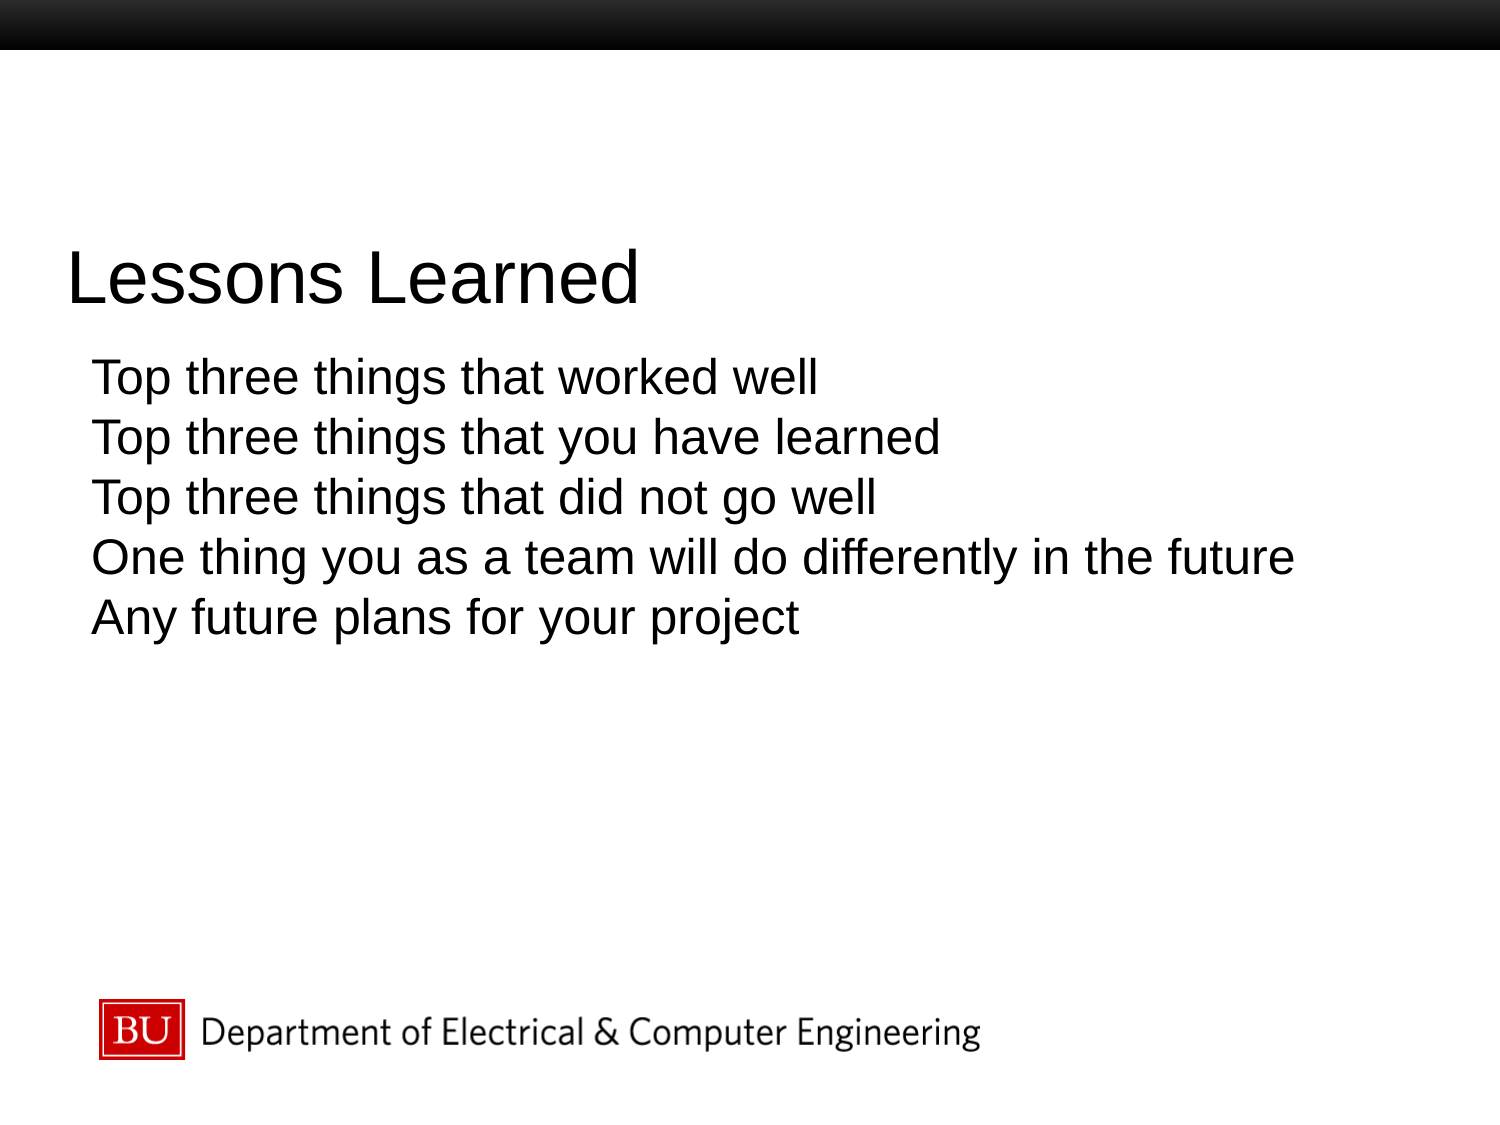

# Lessons Learned
Top three things that worked well
Top three things that you have learned
Top three things that did not go well
One thing you as a team will do differently in the future
Any future plans for your project